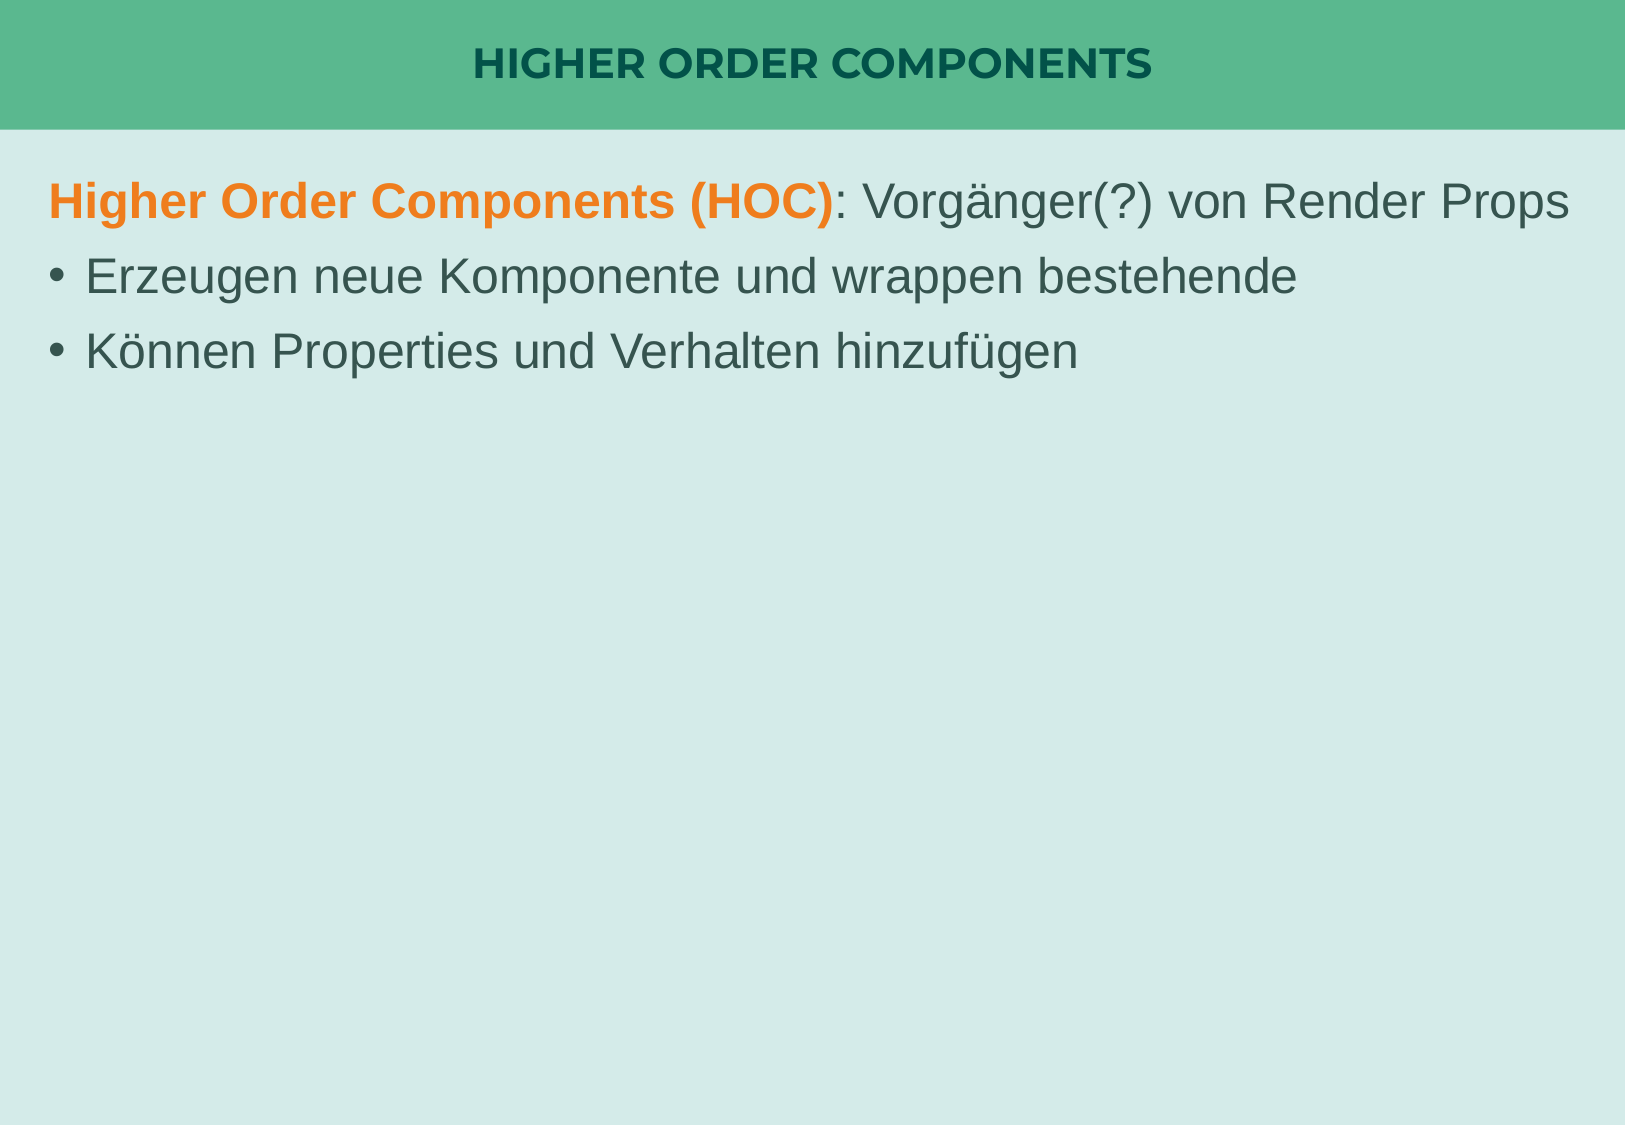

# Higher order Components
Higher Order Components (HOC): Vorgänger(?) von Render Props
Erzeugen neue Komponente und wrappen bestehende
Können Properties und Verhalten hinzufügen
Beispiel: ChatPage oder Tabs

Beispiel: UserStatsPage für fetch ?